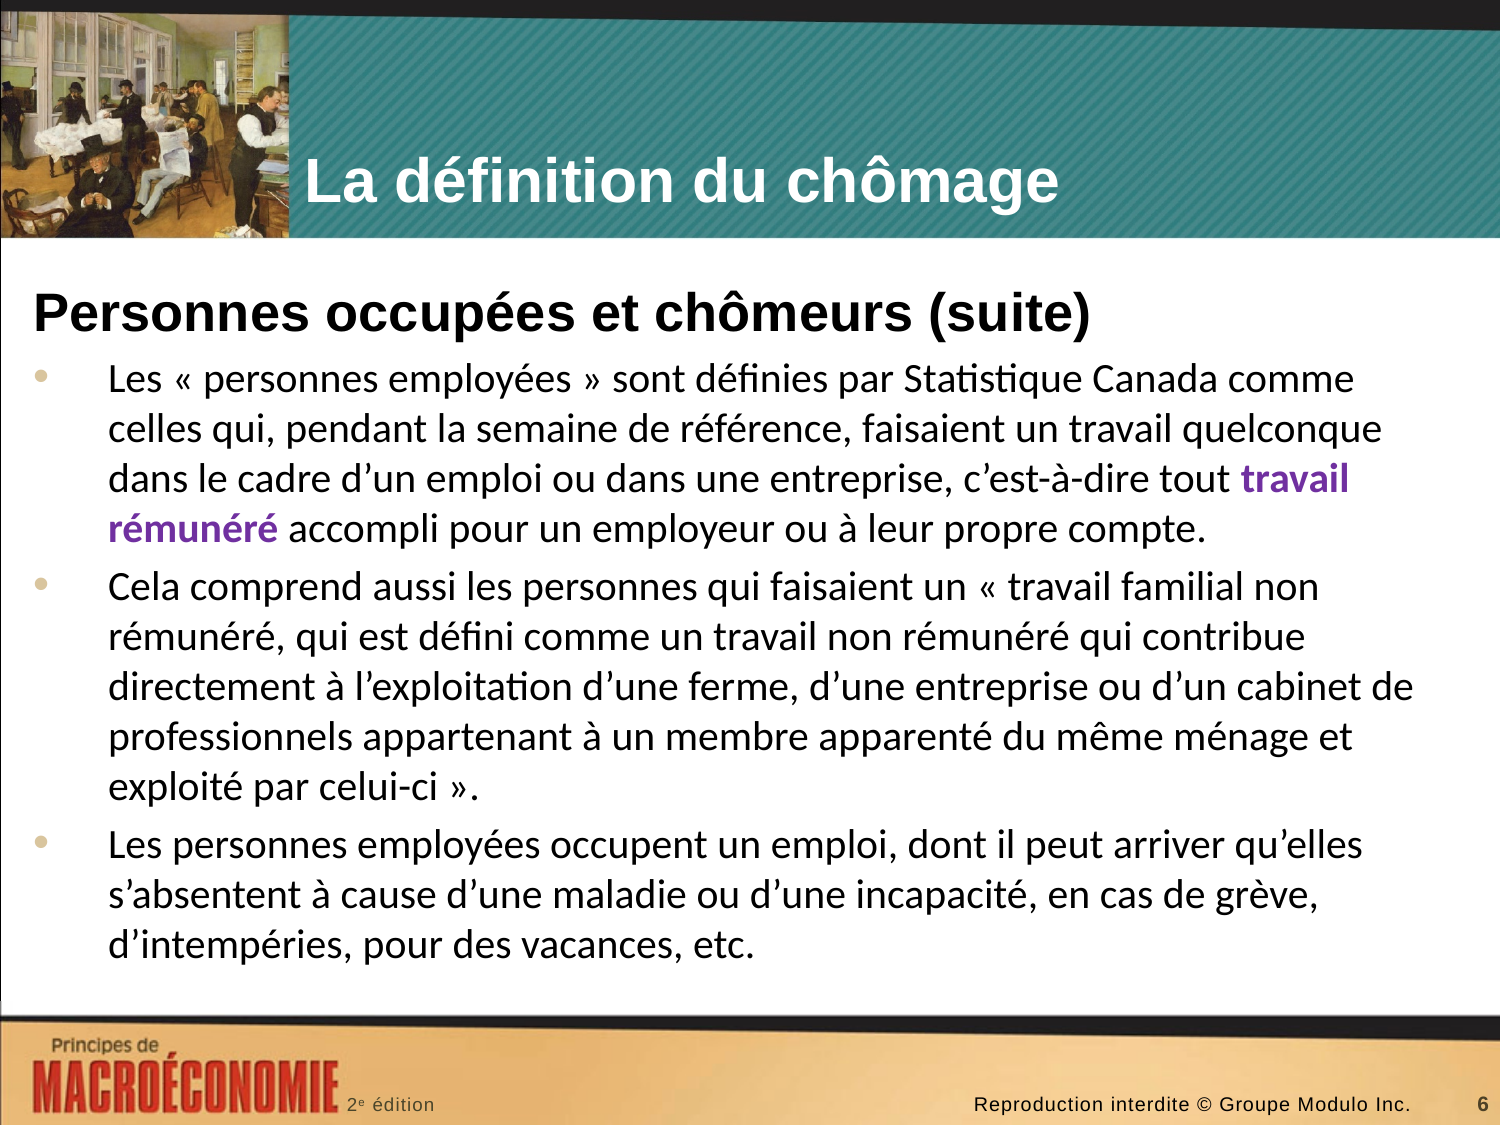

# La définition du chômage
Personnes occupées et chômeurs (suite)
Les « personnes employées » sont définies par Statistique Canada comme celles qui, pendant la semaine de référence, faisaient un travail quelconque dans le cadre d’un emploi ou dans une entreprise, c’est-à-dire tout travail rémunéré accompli pour un employeur ou à leur propre compte.
Cela comprend aussi les personnes qui faisaient un « travail familial non rémunéré, qui est défini comme un travail non rémunéré qui contribue directement à l’exploitation d’une ferme, d’une entreprise ou d’un cabinet de professionnels appartenant à un membre apparenté du même ménage et exploité par celui-ci ».
Les personnes employées occupent un emploi, dont il peut arriver qu’elles s’absentent à cause d’une maladie ou d’une incapacité, en cas de grève, d’intempéries, pour des vacances, etc.
6